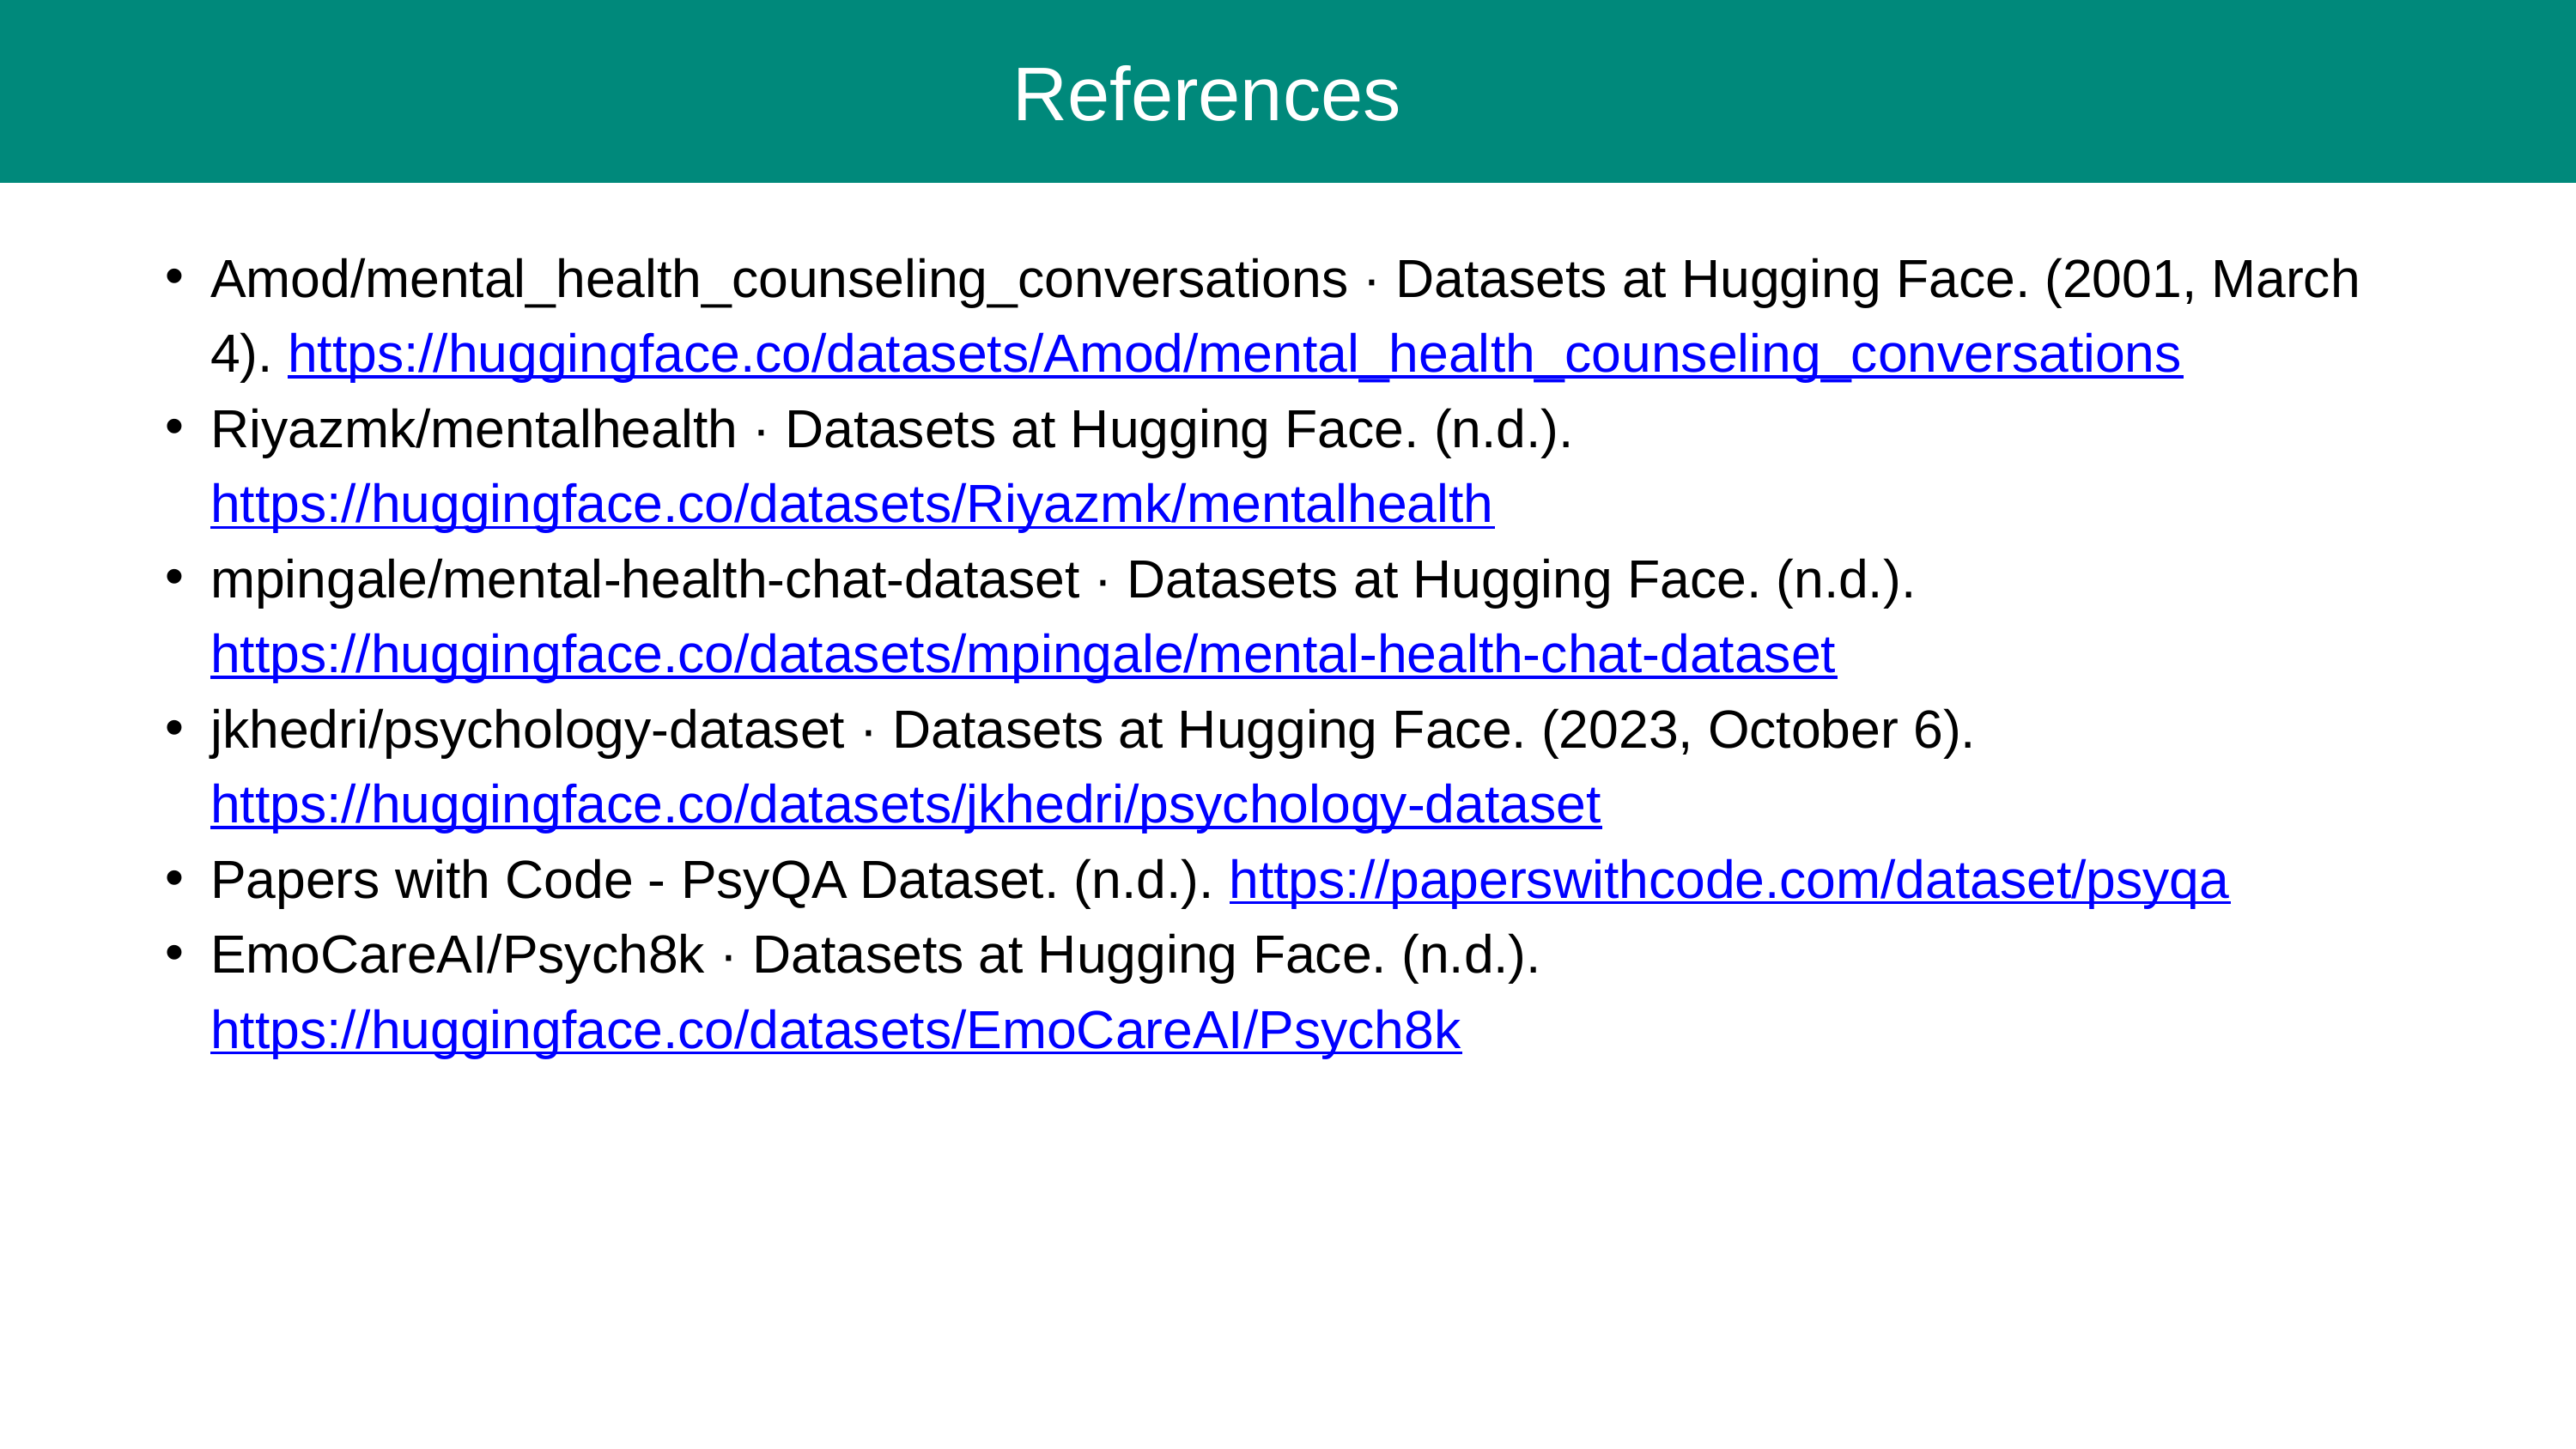

References
Amod/mental_health_counseling_conversations · Datasets at Hugging Face. (2001, March 4). https://huggingface.co/datasets/Amod/mental_health_counseling_conversations
Riyazmk/mentalhealth · Datasets at Hugging Face. (n.d.). https://huggingface.co/datasets/Riyazmk/mentalhealth
mpingale/mental-health-chat-dataset · Datasets at Hugging Face. (n.d.). https://huggingface.co/datasets/mpingale/mental-health-chat-dataset
jkhedri/psychology-dataset · Datasets at Hugging Face. (2023, October 6). https://huggingface.co/datasets/jkhedri/psychology-dataset
Papers with Code - PsyQA Dataset. (n.d.). https://paperswithcode.com/dataset/psyqa
EmoCareAI/Psych8k · Datasets at Hugging Face. (n.d.). https://huggingface.co/datasets/EmoCareAI/Psych8k